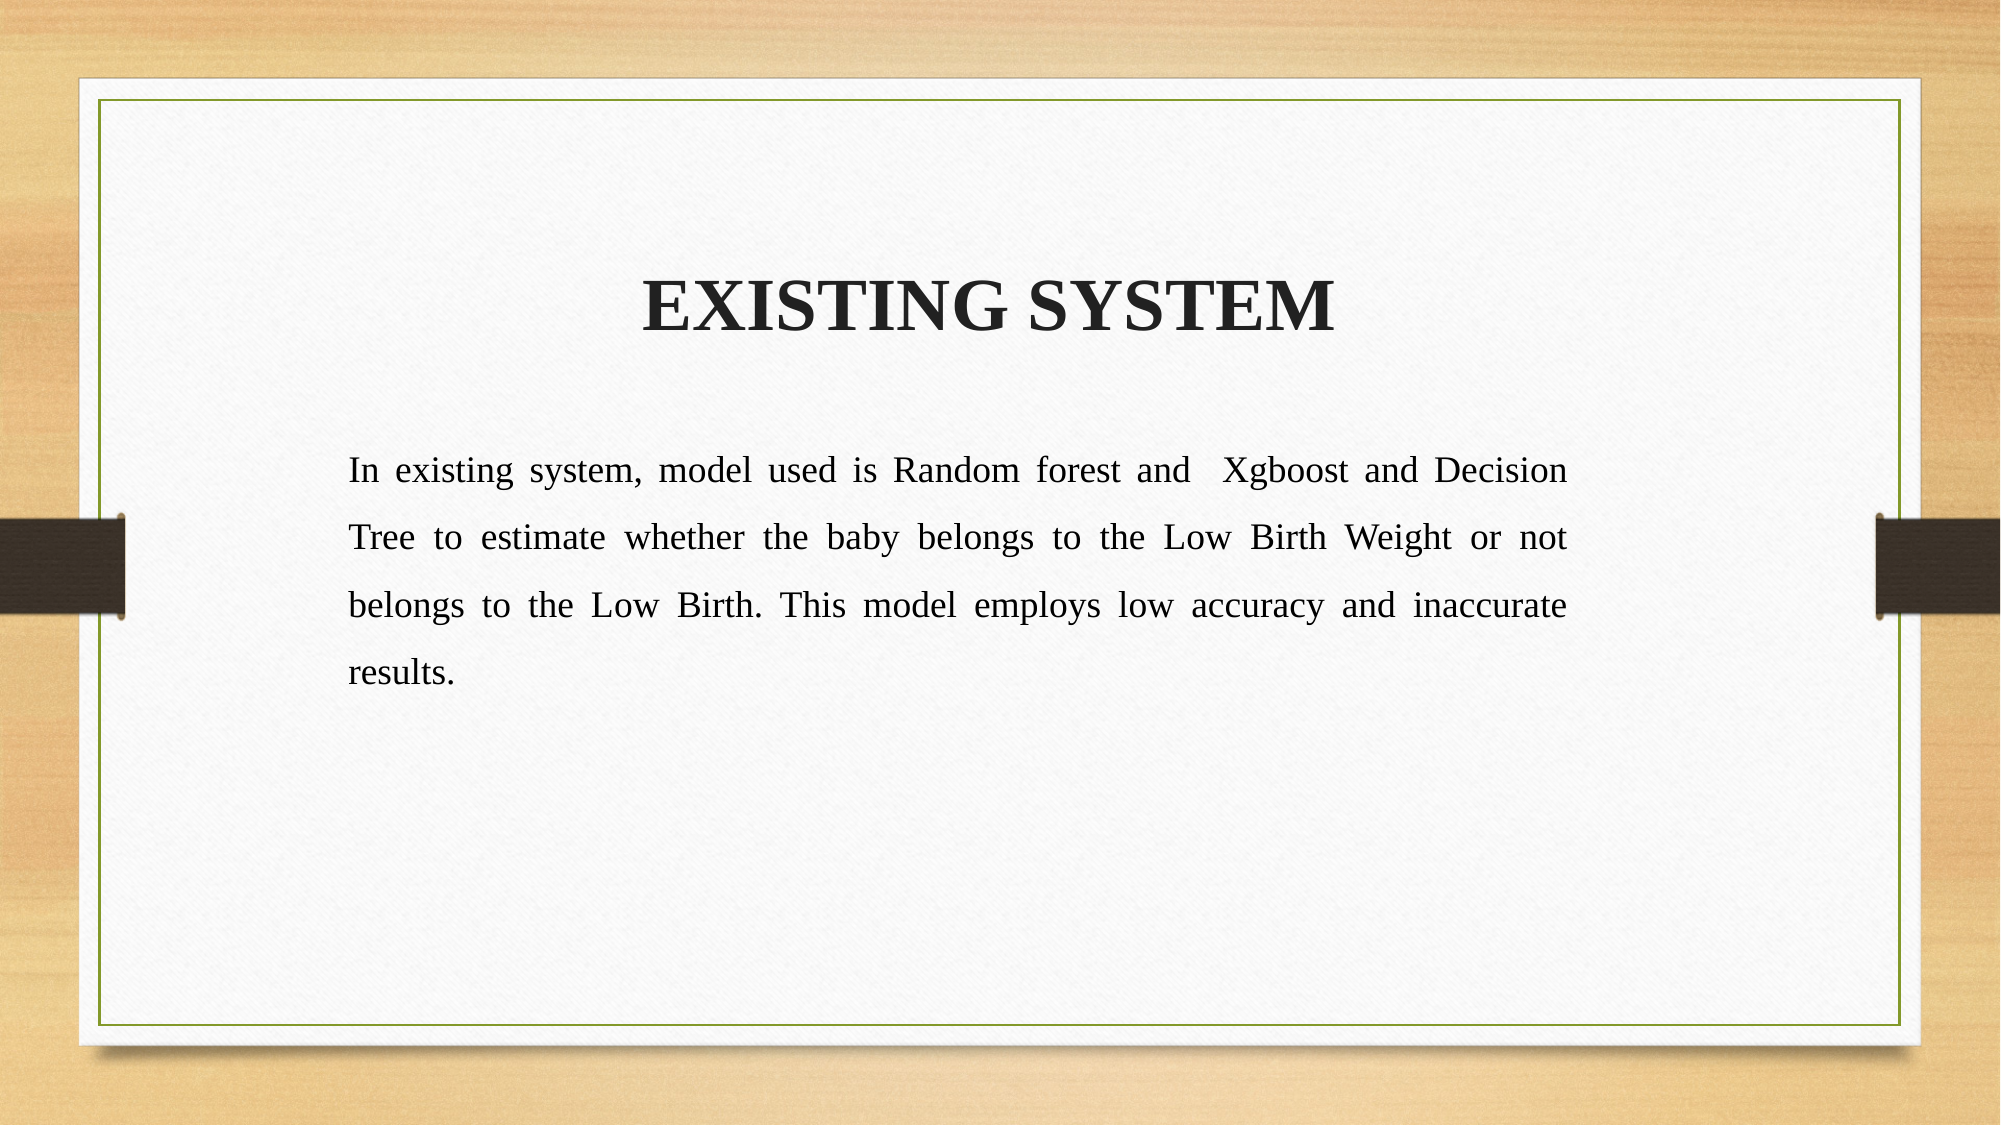

EXISTING SYSTEM
In existing system, model used is Random forest and  Xgboost and Decision Tree to estimate whether the baby belongs to the Low Birth Weight or not belongs to the Low Birth. This model employs low accuracy and inaccurate results.